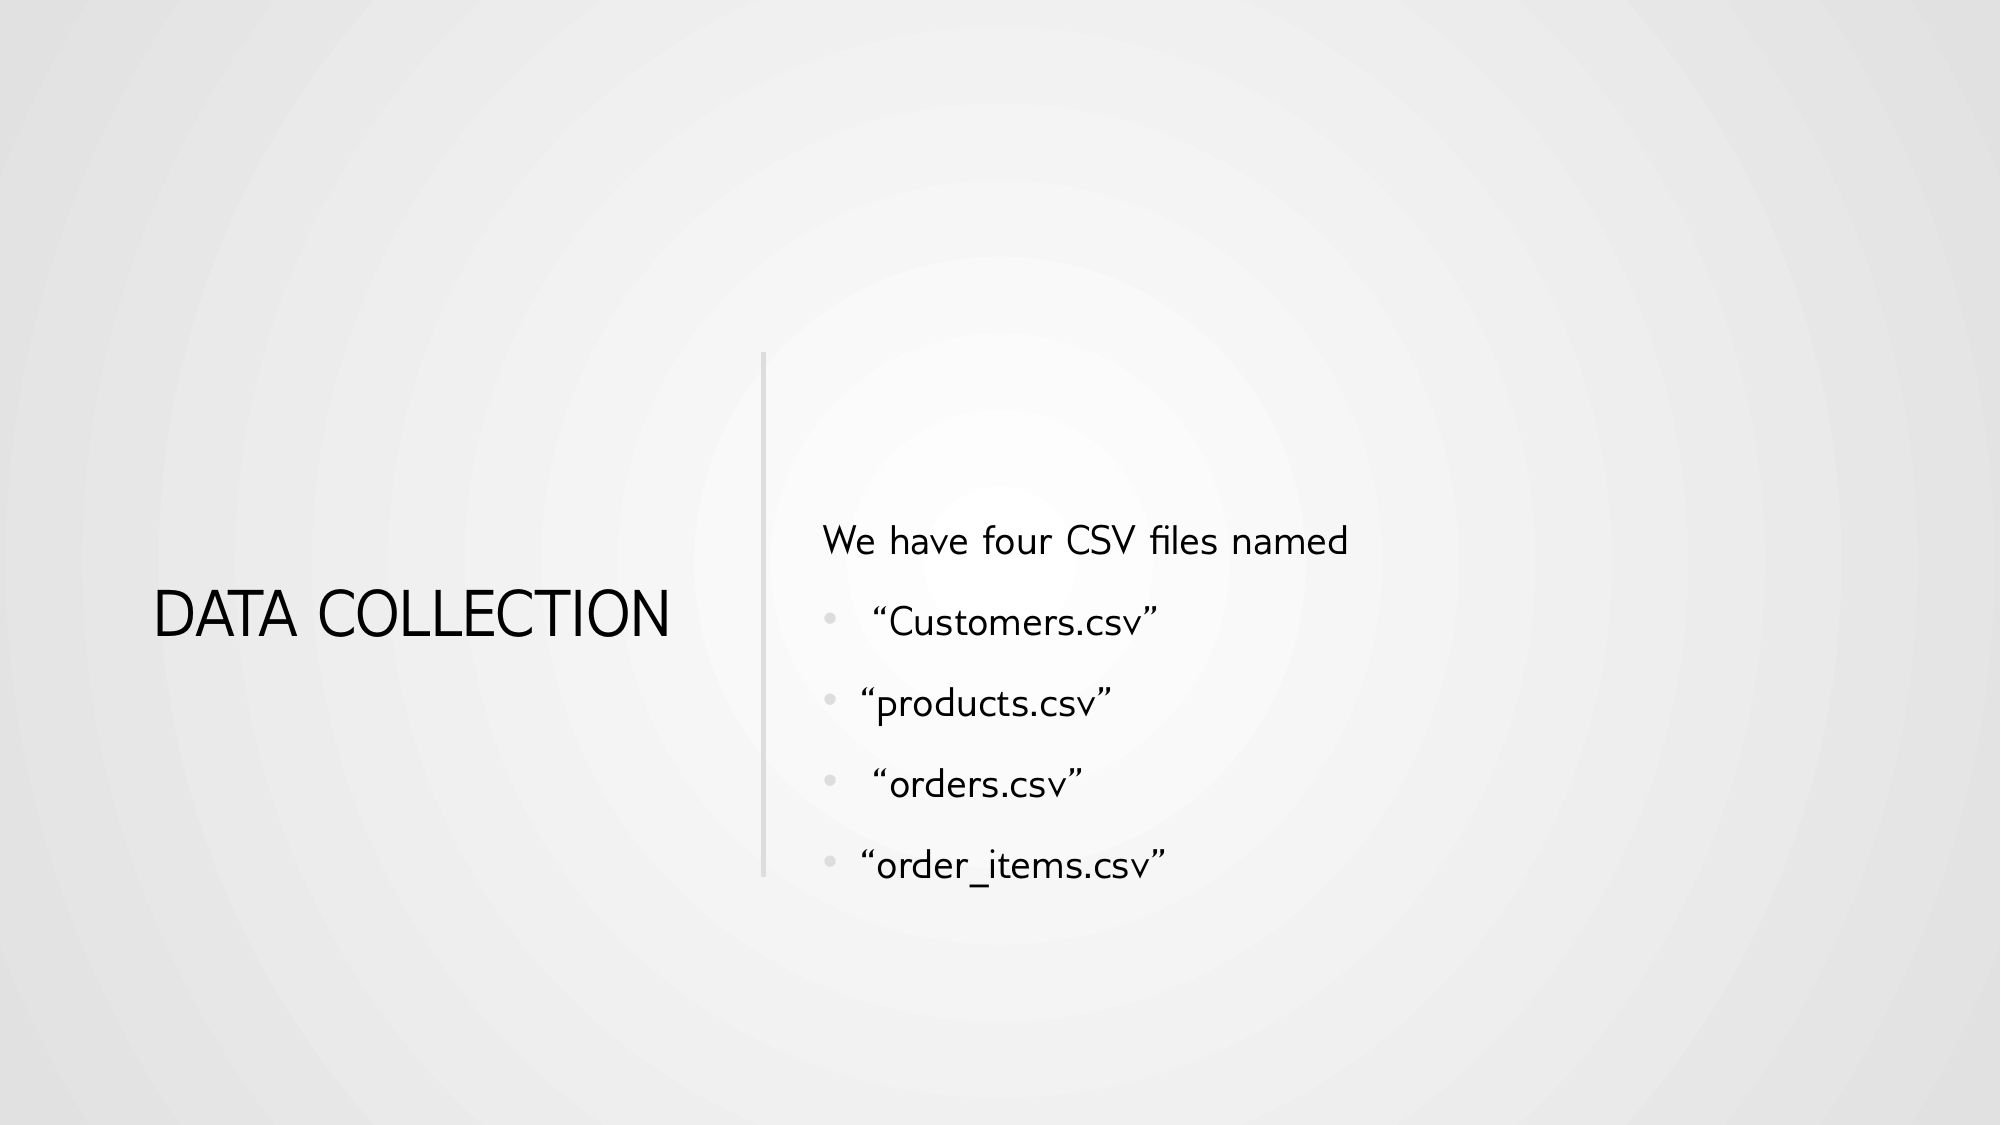

# Data collection

We have four CSV files named
 “Customers.csv”
“products.csv”
 “orders.csv”
“order_items.csv”